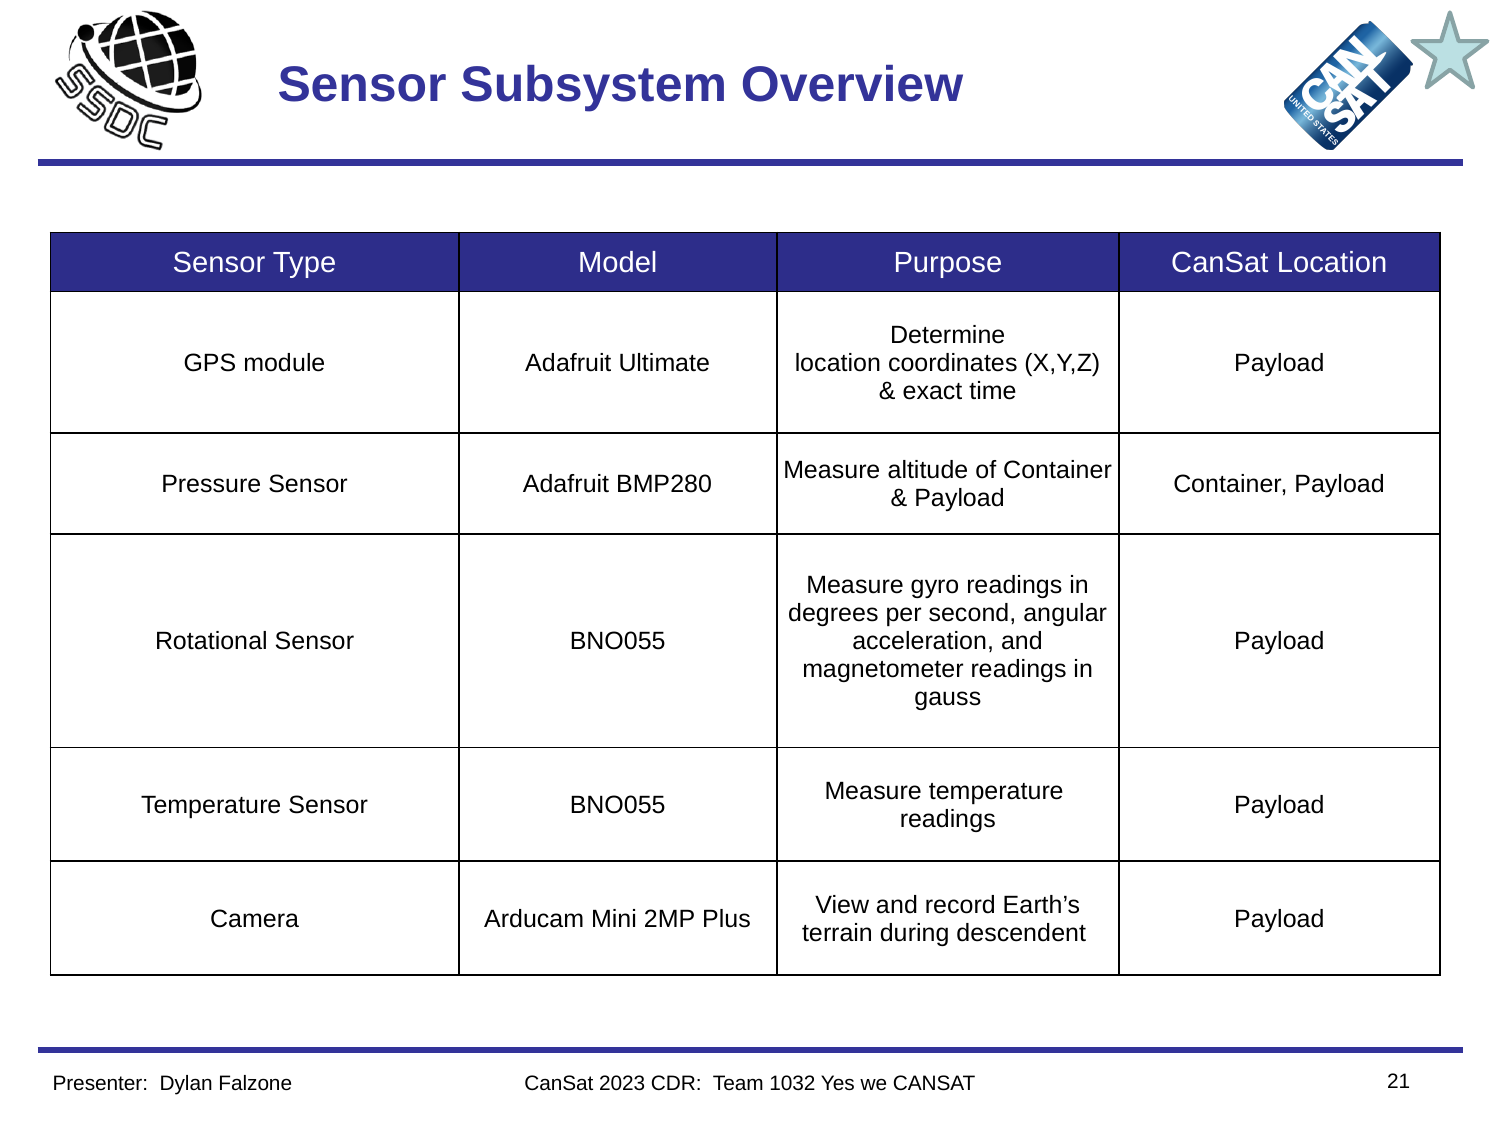

# Sensor Subsystem Overview

| Sensor Type​ | Model​ | Purpose​ | CanSat Location​ |
| --- | --- | --- | --- |
| GPS module​ | Adafruit Ultimate | Determine location coordinates (X,Y,Z) & exact time | ​Payload |
| Pressure Sensor​ | Adafruit BMP280 | Measure altitude of Container & Payload | Container, Payload |
| Rotational Sensor | BNO055 | Measure gyro readings in degrees per second, angular acceleration, and magnetometer readings in gauss | ​Payload |
| Temperature Sensor | BNO055 | Measure temperature readings | Payload |
| Camera​ | Arducam Mini 2MP Plus | View and record Earth’s terrain during descendent | Payload |
21
Presenter:  Dylan Falzone

CanSat 2023 CDR:  Team 1032 Yes we CANSAT